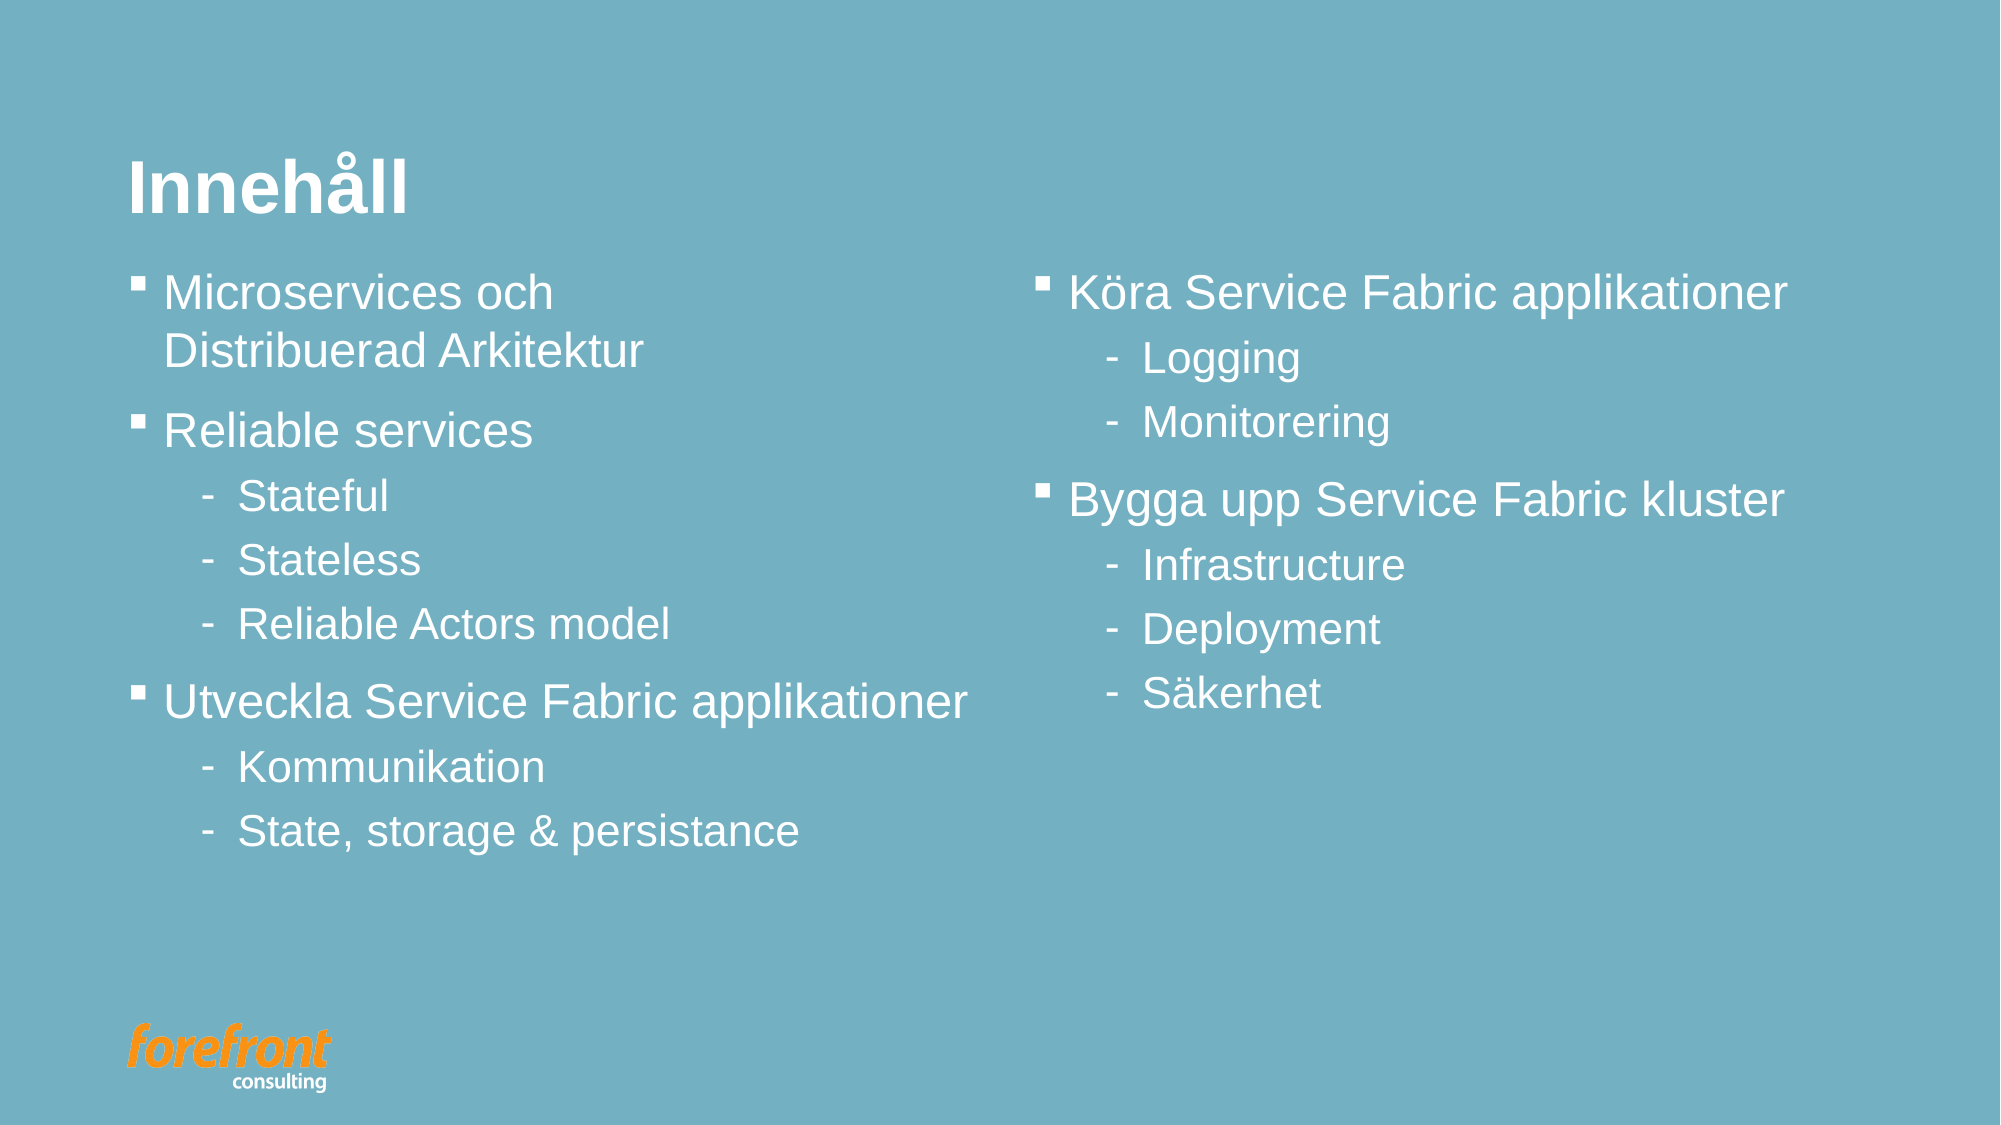

# Innehåll
Microservices och
Distribuerad Arkitektur
Reliable services
Stateful
Stateless
Reliable Actors model
Utveckla Service Fabric applikationer
Kommunikation
State, storage & persistance

Köra Service Fabric applikationer
Logging
Monitorering
Bygga upp Service Fabric kluster
Infrastructure
Deployment
Säkerhet